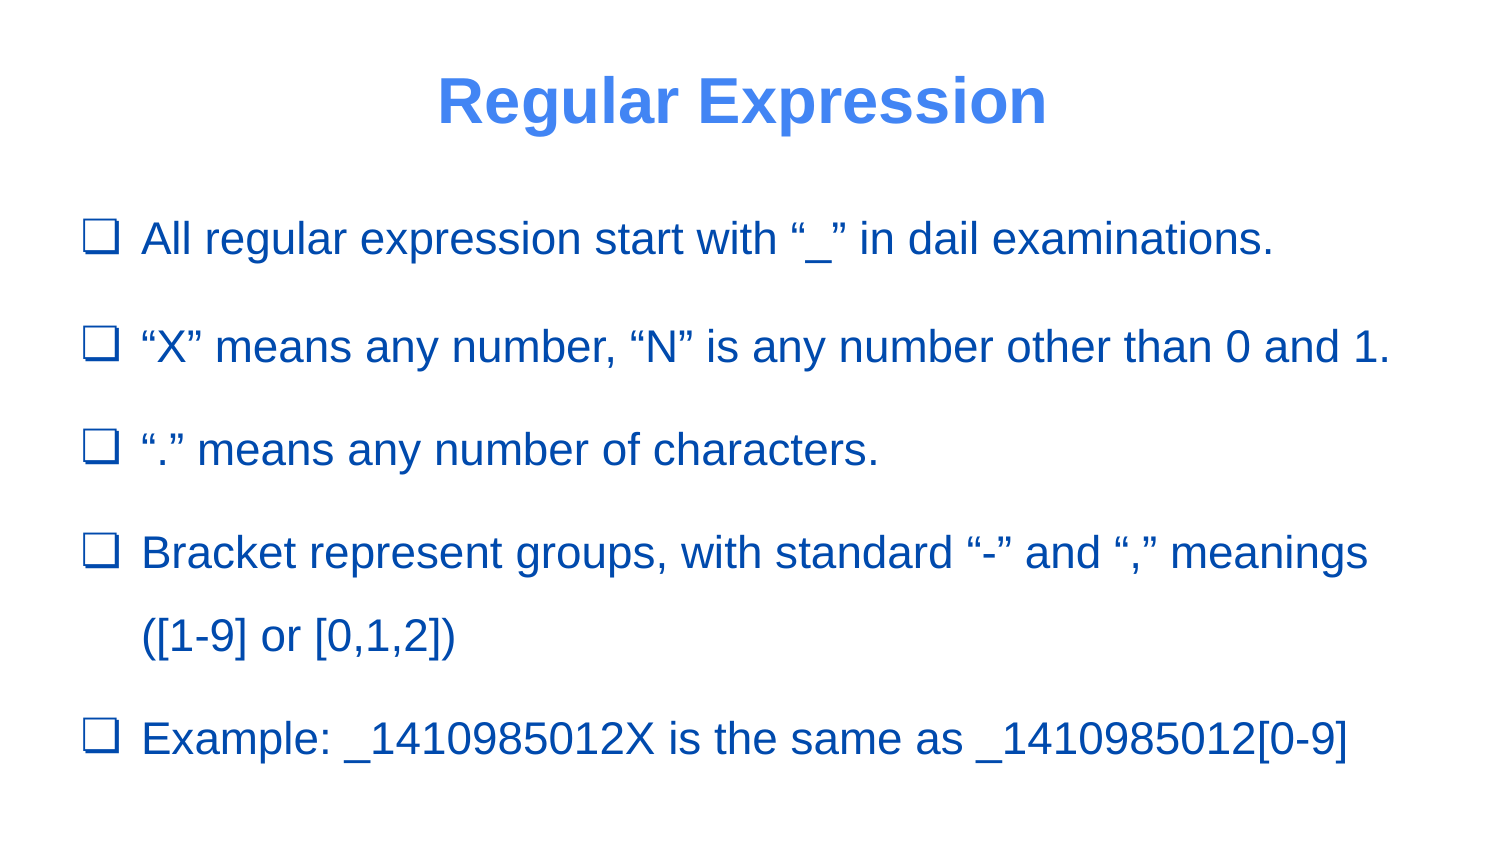

# Regular Expression
All regular expression start with “_” in dail examinations.
“X” means any number, “N” is any number other than 0 and 1.
“.” means any number of characters.
Bracket represent groups, with standard “-” and “,” meanings ([1-9] or [0,1,2])
Example: _1410985012X is the same as _1410985012[0-9]